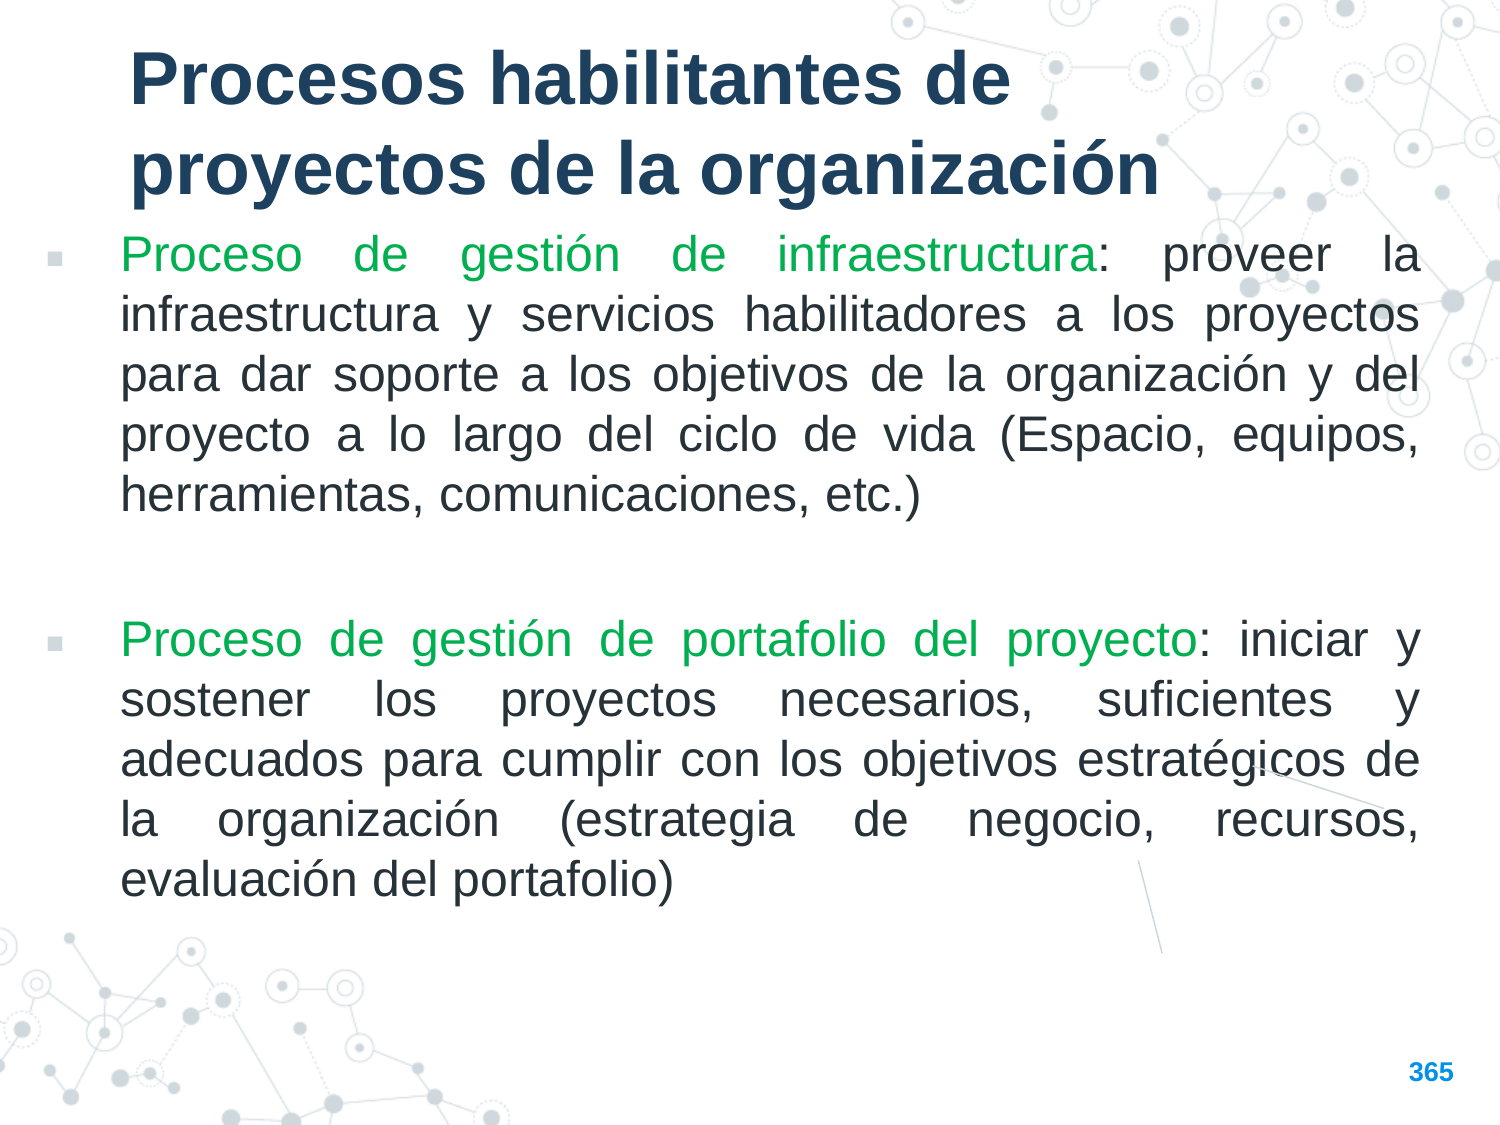

Procesos habilitantes de proyectos de la organización
Proceso de gestión de infraestructura: proveer la infraestructura y servicios habilitadores a los proyectos para dar soporte a los objetivos de la organización y del proyecto a lo largo del ciclo de vida (Espacio, equipos, herramientas, comunicaciones, etc.)

Proceso de gestión de portafolio del proyecto: iniciar y sostener los proyectos necesarios, suficientes y adecuados para cumplir con los objetivos estratégicos de la organización (estrategia de negocio, recursos, evaluación del portafolio)

365